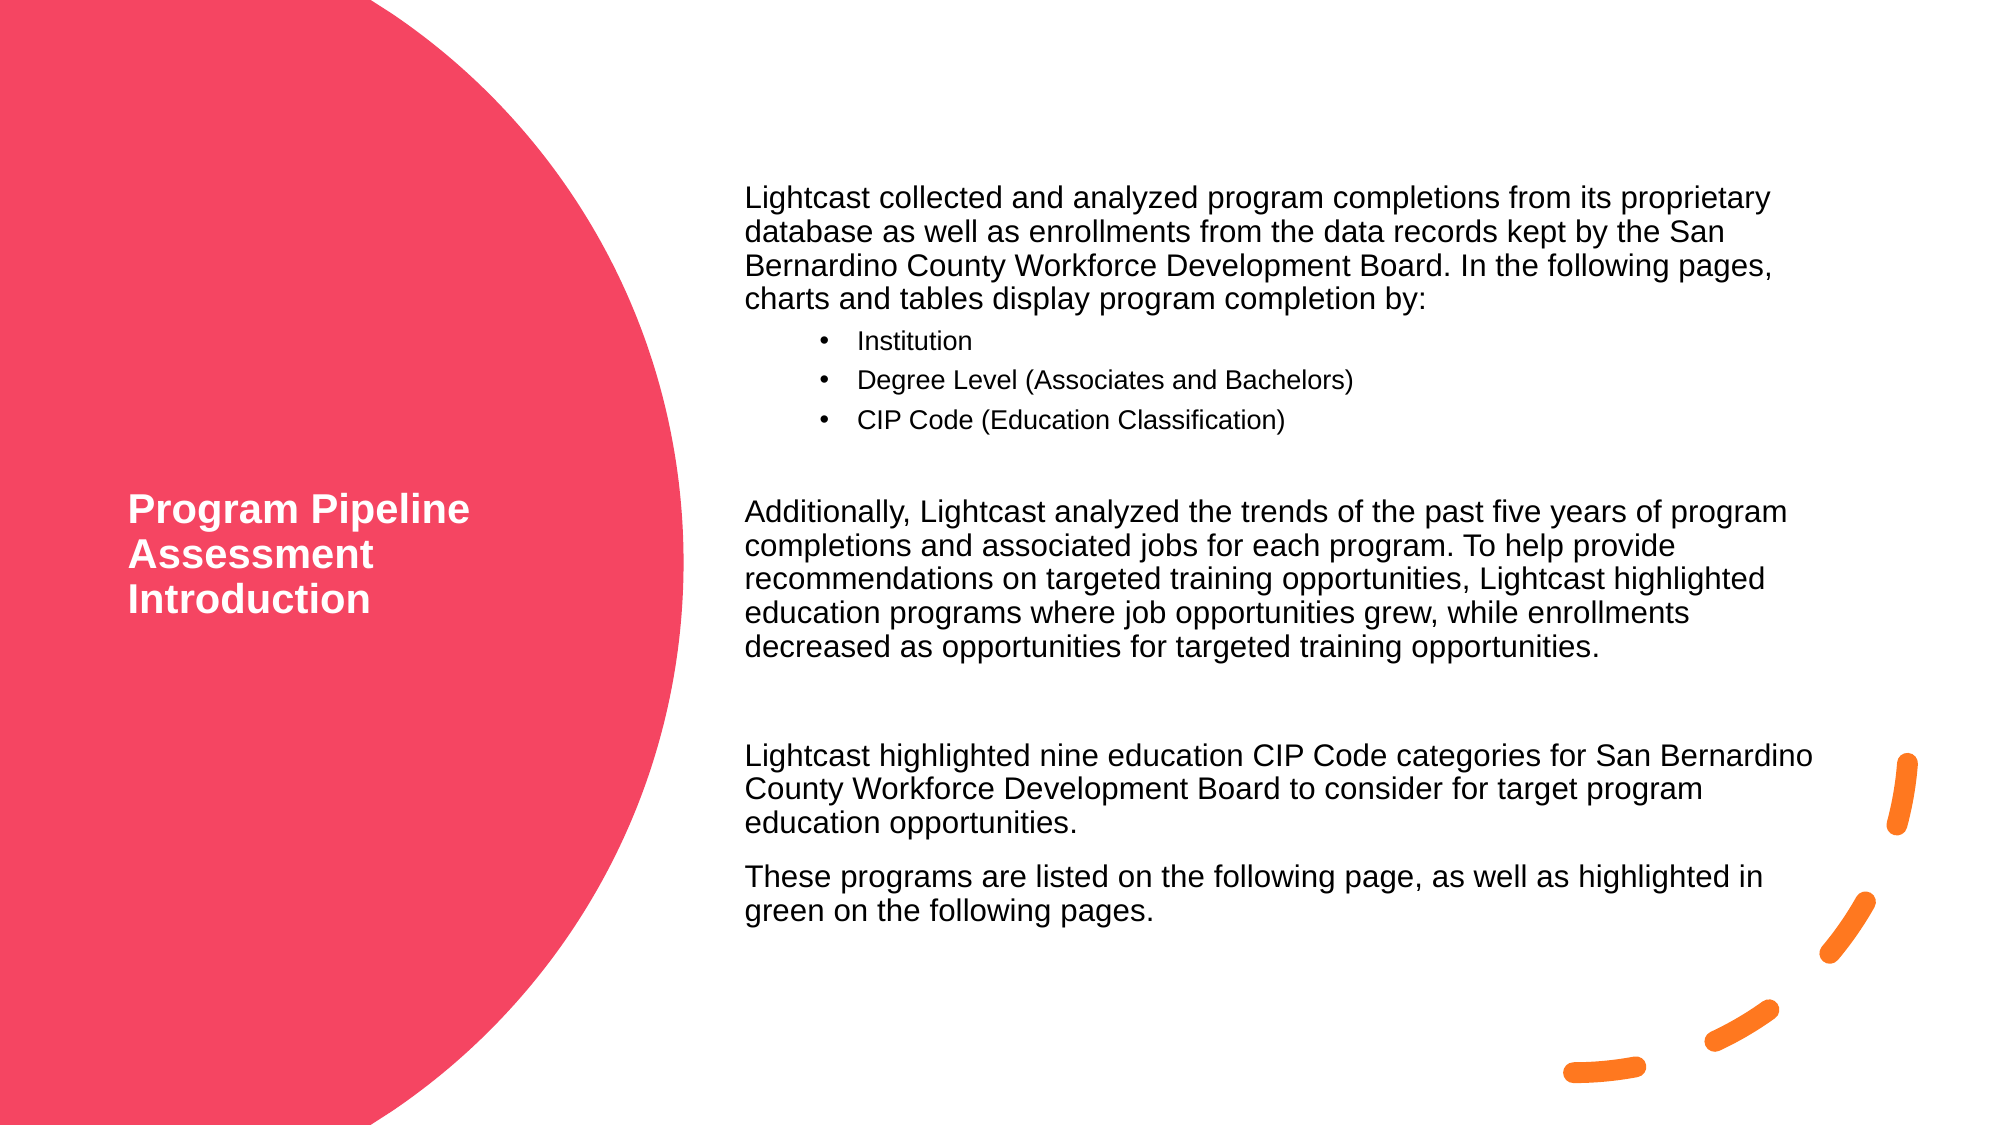

Lightcast collected and analyzed program completions from its proprietary database as well as enrollments from the data records kept by the San Bernardino County Workforce Development Board. In the following pages, charts and tables display program completion by:
Institution
Degree Level (Associates and Bachelors)
CIP Code (Education Classification)

Additionally, Lightcast analyzed the trends of the past five years of program completions and associated jobs for each program. To help provide recommendations on targeted training opportunities, Lightcast highlighted education programs where job opportunities grew, while enrollments decreased as opportunities for targeted training opportunities.

Lightcast highlighted nine education CIP Code categories for San Bernardino County Workforce Development Board to consider for target program education opportunities.
These programs are listed on the following page, as well as highlighted in green on the following pages.
# Program Pipeline Assessment Introduction